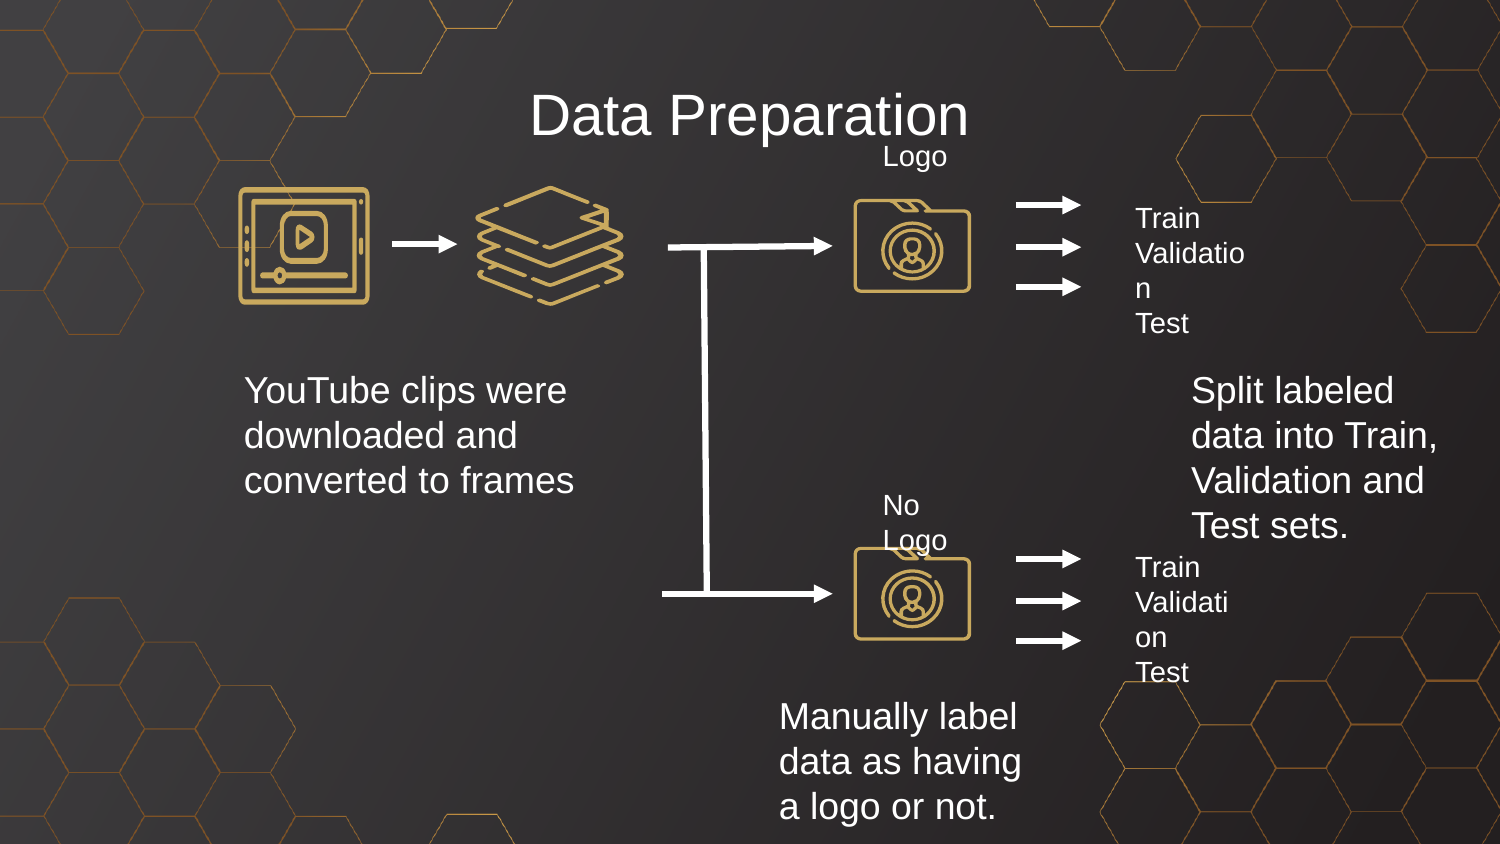

# Data Preparation
Logo
Train
Validation
Test

YouTube clips were downloaded and converted to frames
Split labeled data into Train, Validation and Test sets.
No Logo
Train
Validation
Test

Manually label data as having a logo or not.